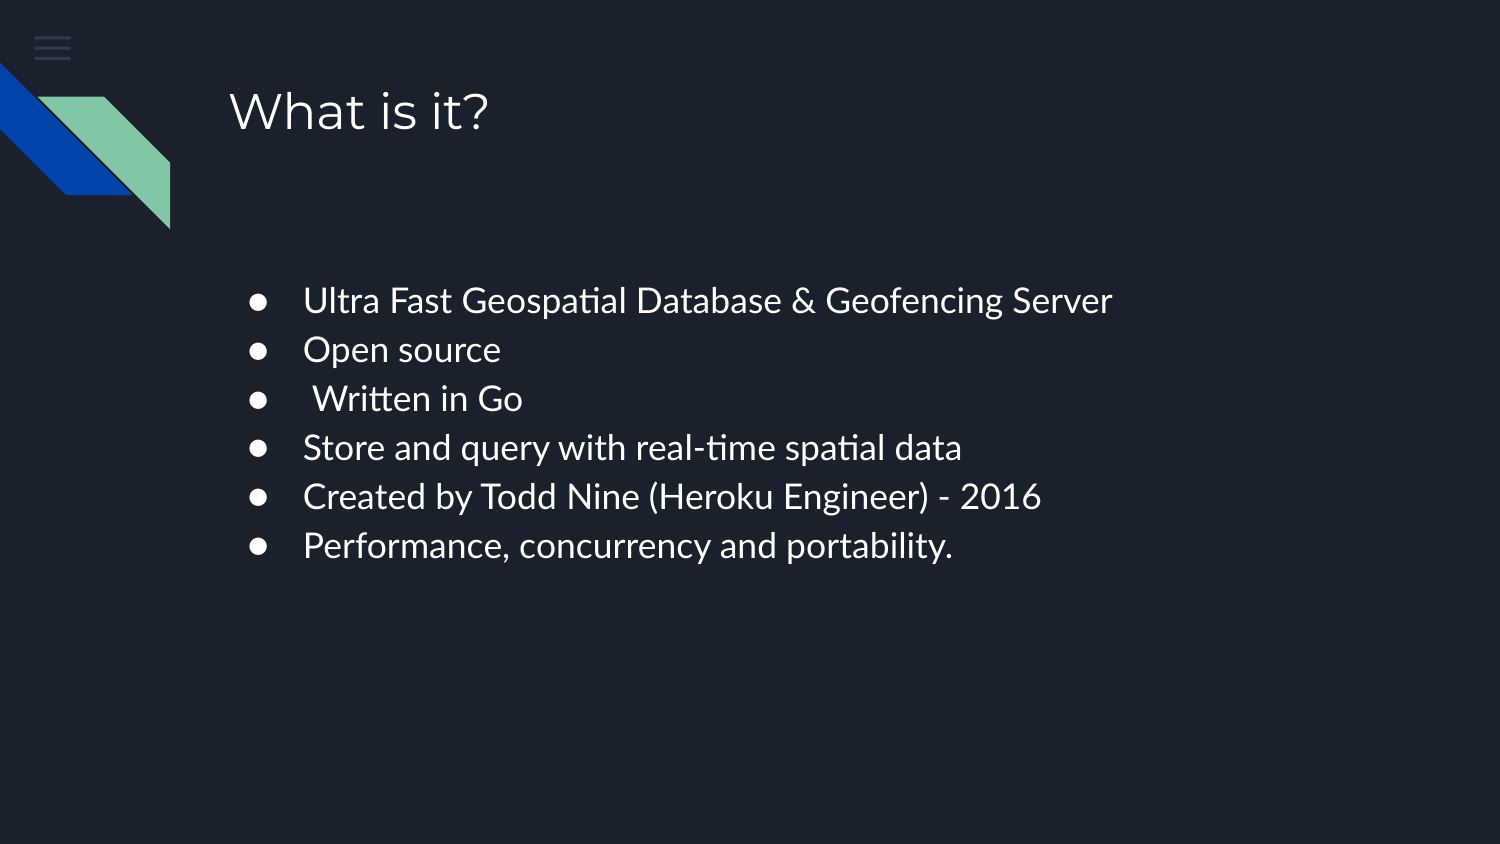

# What is it?
Ultra Fast Geospatial Database & Geofencing Server
Open source
 Written in Go
Store and query with real-time spatial data
Created by Todd Nine (Heroku Engineer) - 2016
Performance, concurrency and portability.